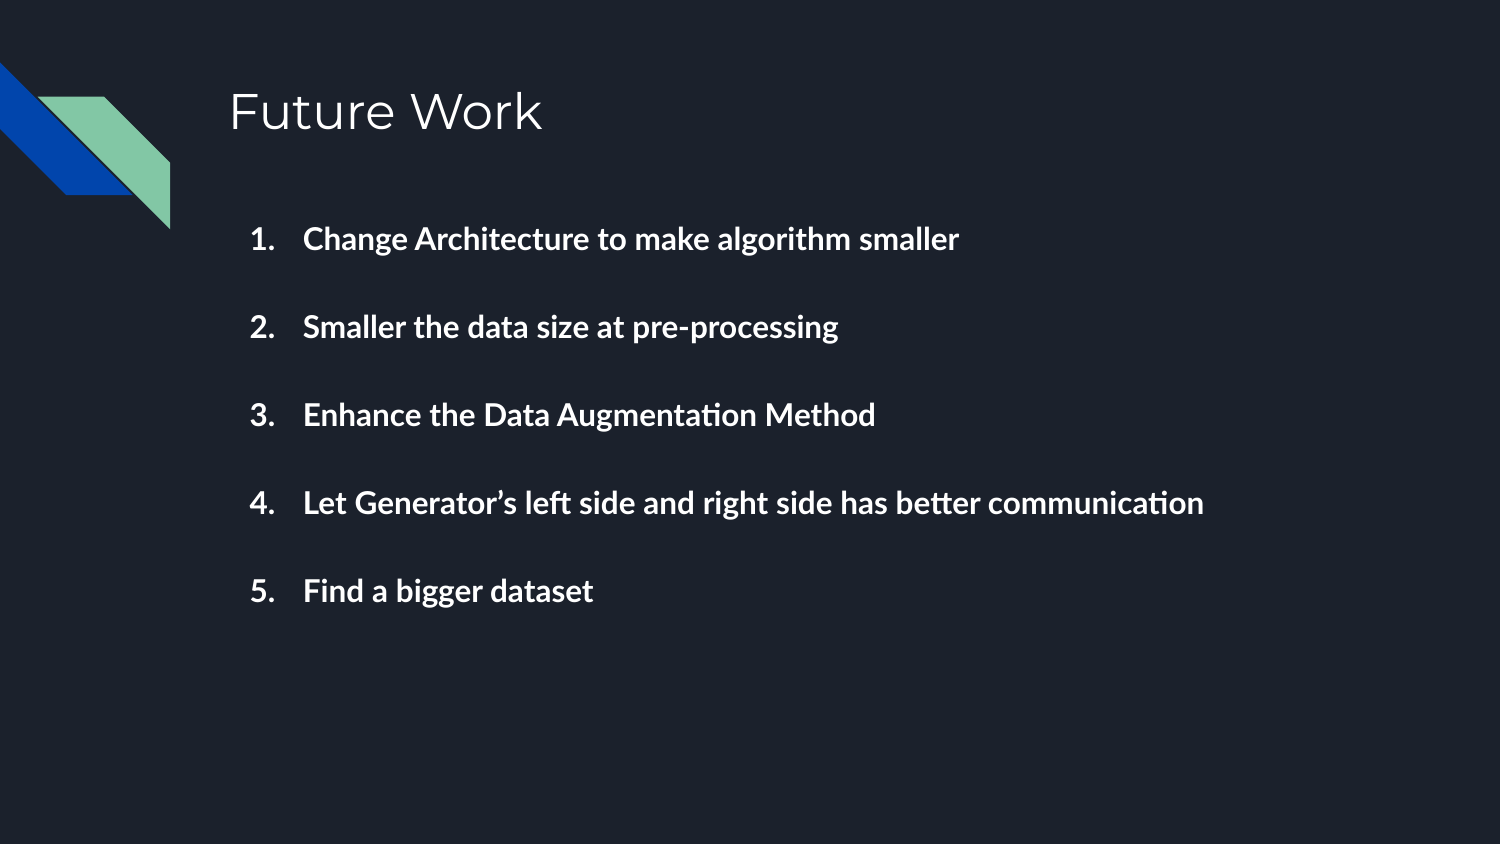

# Future Work
Change Architecture to make algorithm smaller

Smaller the data size at pre-processing

Enhance the Data Augmentation Method

Let Generator’s left side and right side has better communication

Find a bigger dataset